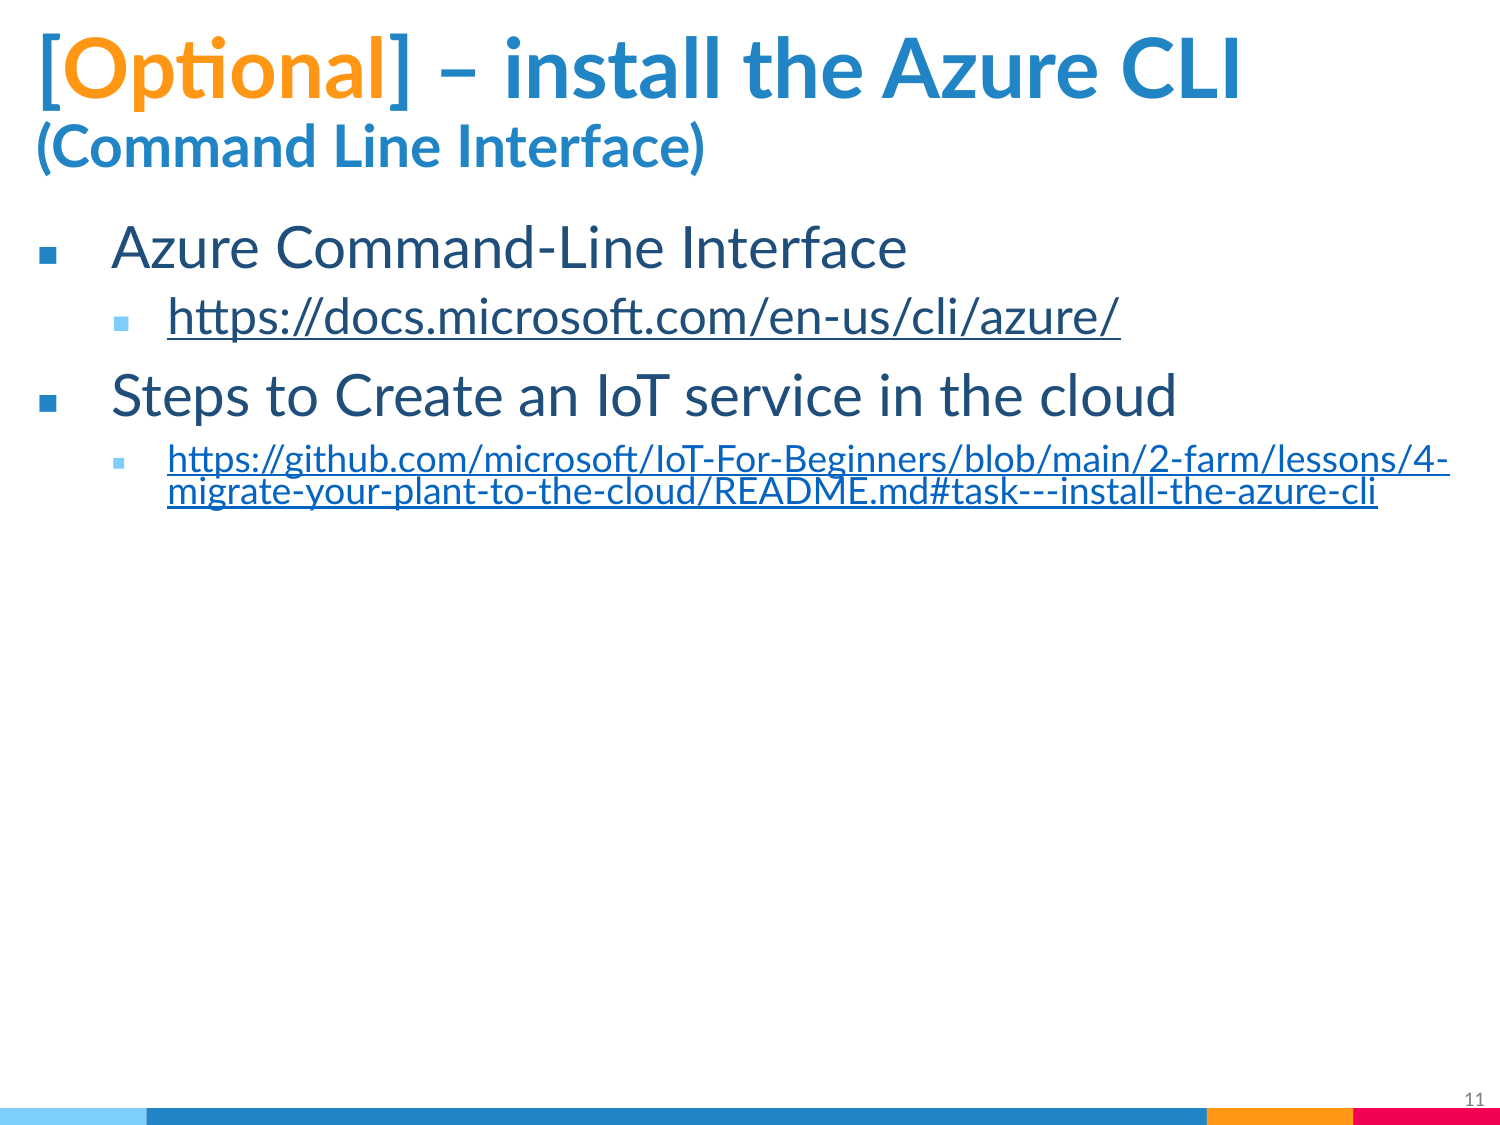

# [Optional] – install the Azure CLI (Command Line Interface)
Azure Command-Line Interface
https://docs.microsoft.com/en-us/cli/azure/
Steps to Create an IoT service in the cloud
https://github.com/microsoft/IoT-For-Beginners/blob/main/2-farm/lessons/4-migrate-your-plant-to-the-cloud/README.md#task---install-the-azure-cli
11